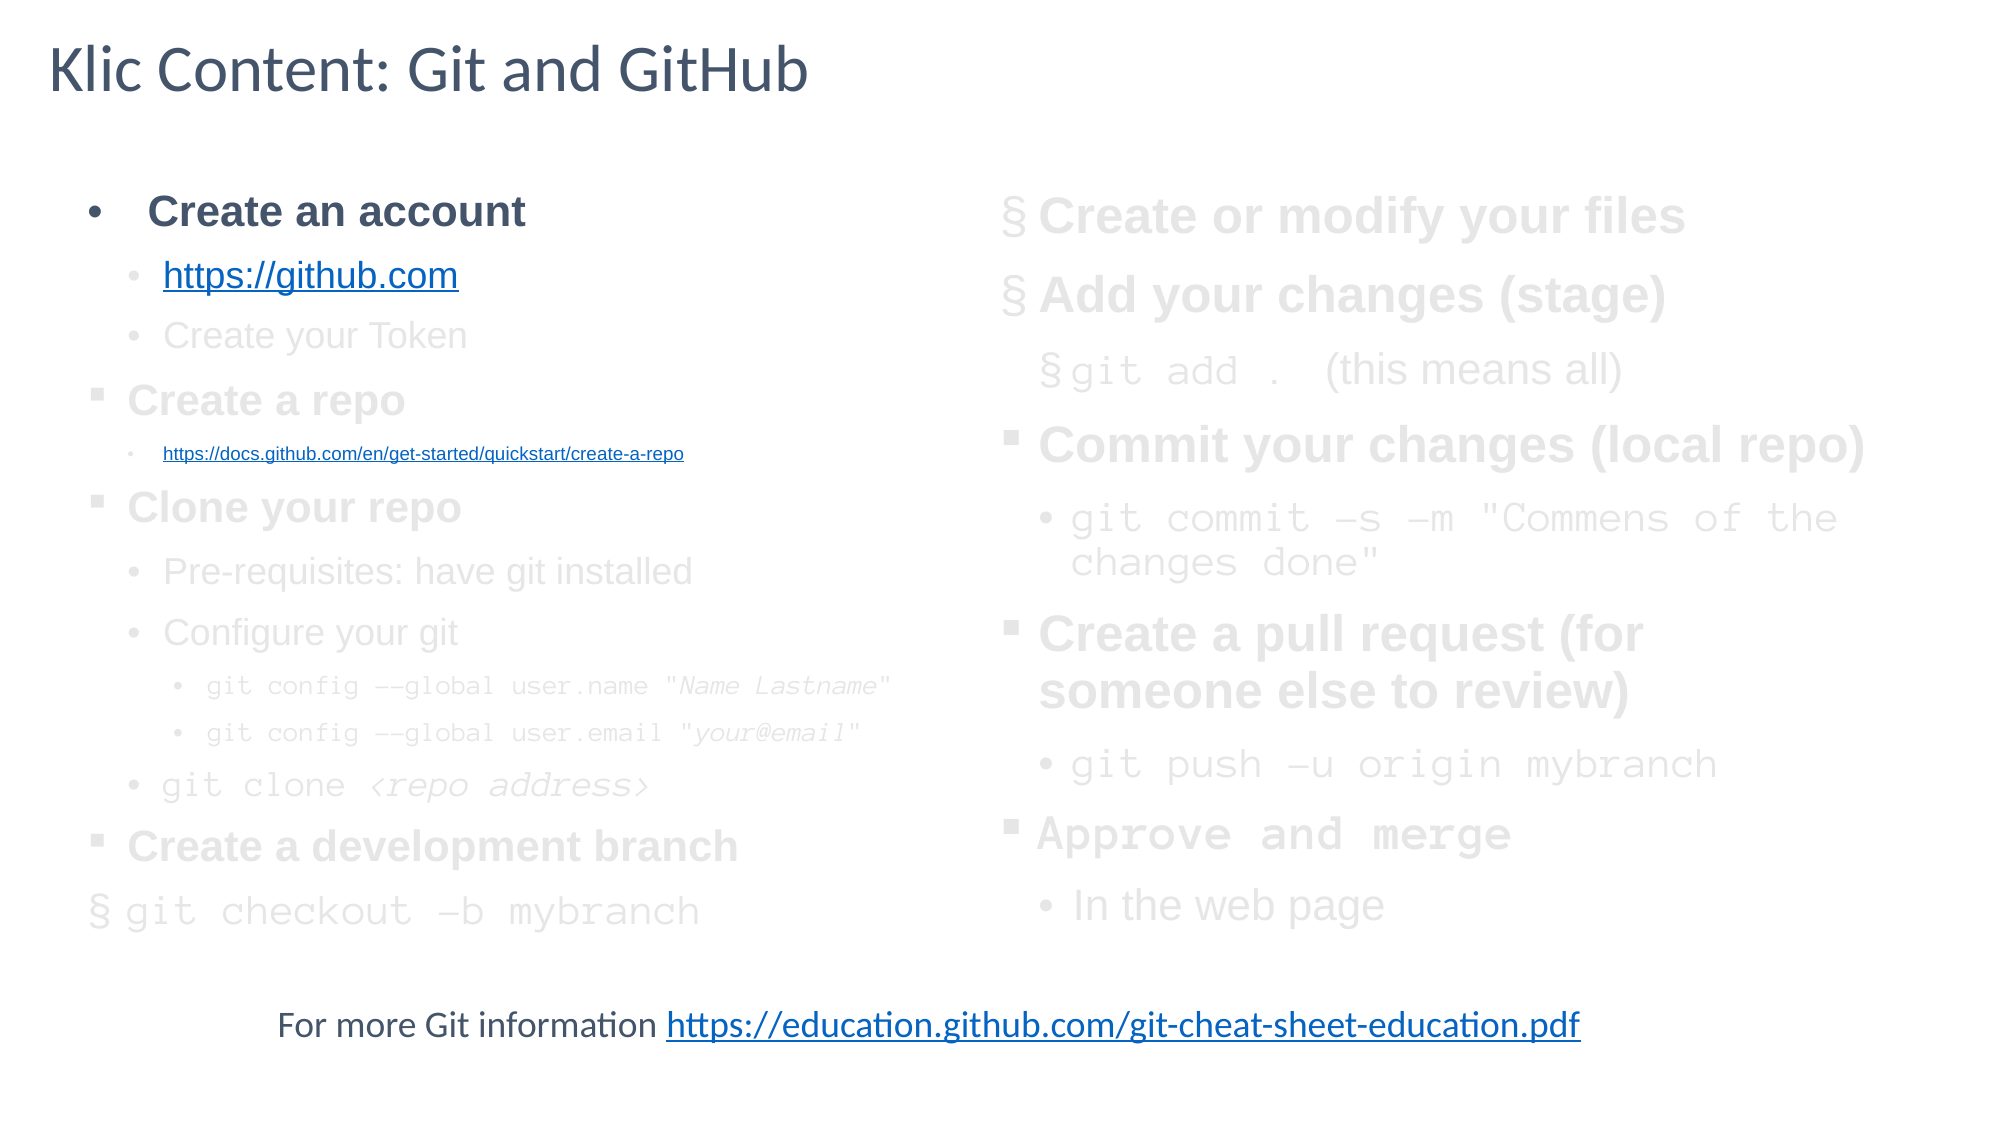

# Klic Content: Git and GitHub
Create an account
https://github.com
Create your Token
Create a repo
https://docs.github.com/en/get-started/quickstart/create-a-repo
Clone your repo
Pre-requisites: have git installed
Configure your git
git config --global user.name "Name Lastname"
git config --global user.email "your@email"
git clone <repo address>
Create a development branch
git checkout –b mybranch

Create or modify your files
Add your changes (stage)
git add .  (this means all)
Commit your changes (local repo)
git commit –s –m "Commens of the changes done"
Create a pull request (for someone else to review)
git push –u origin mybranch
Approve and merge
In the web page

For more Git information https://education.github.com/git-cheat-sheet-education.pdf